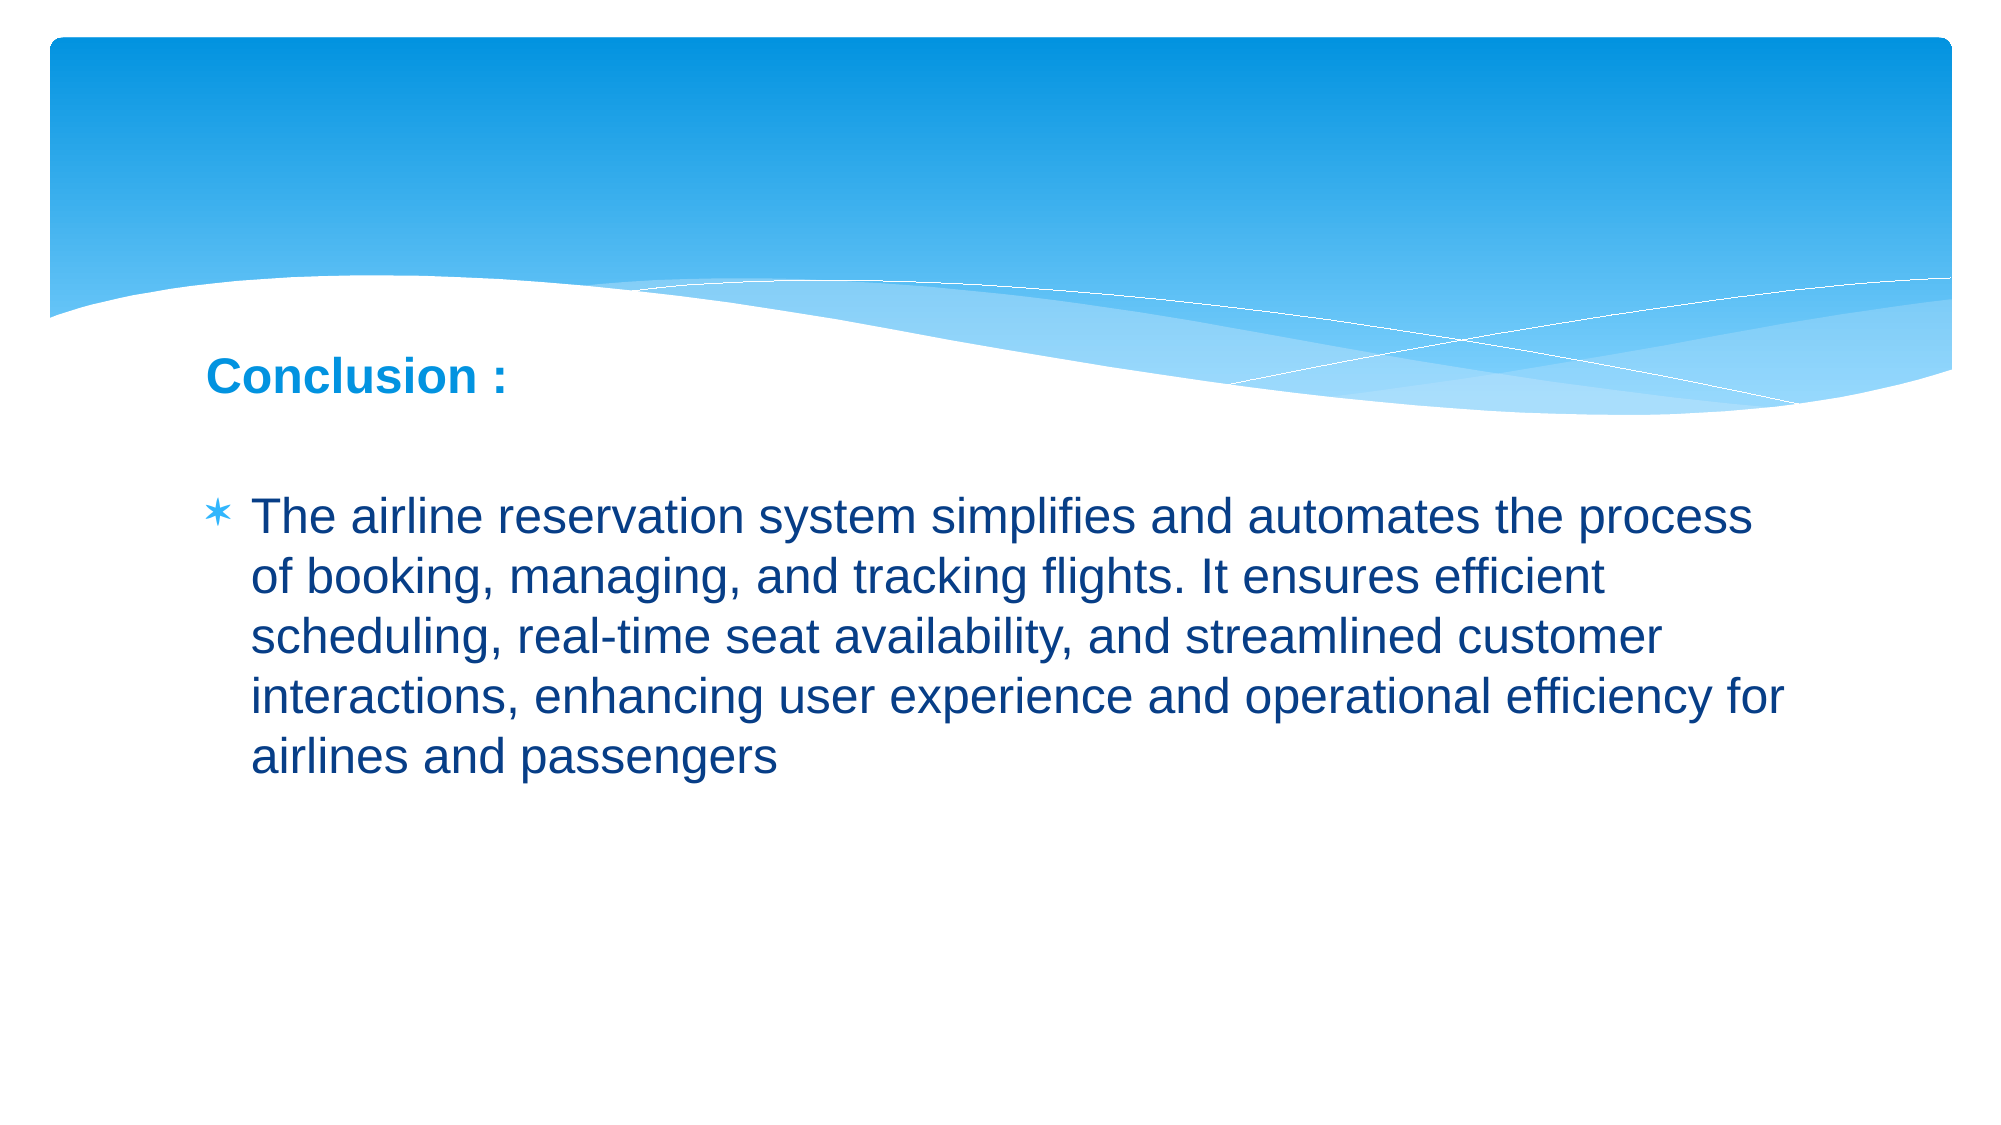

Conclusion :

The airline reservation system simplifies and automates the process of booking, managing, and tracking flights. It ensures efficient scheduling, real-time seat availability, and streamlined customer interactions, enhancing user experience and operational efficiency for airlines and passengers